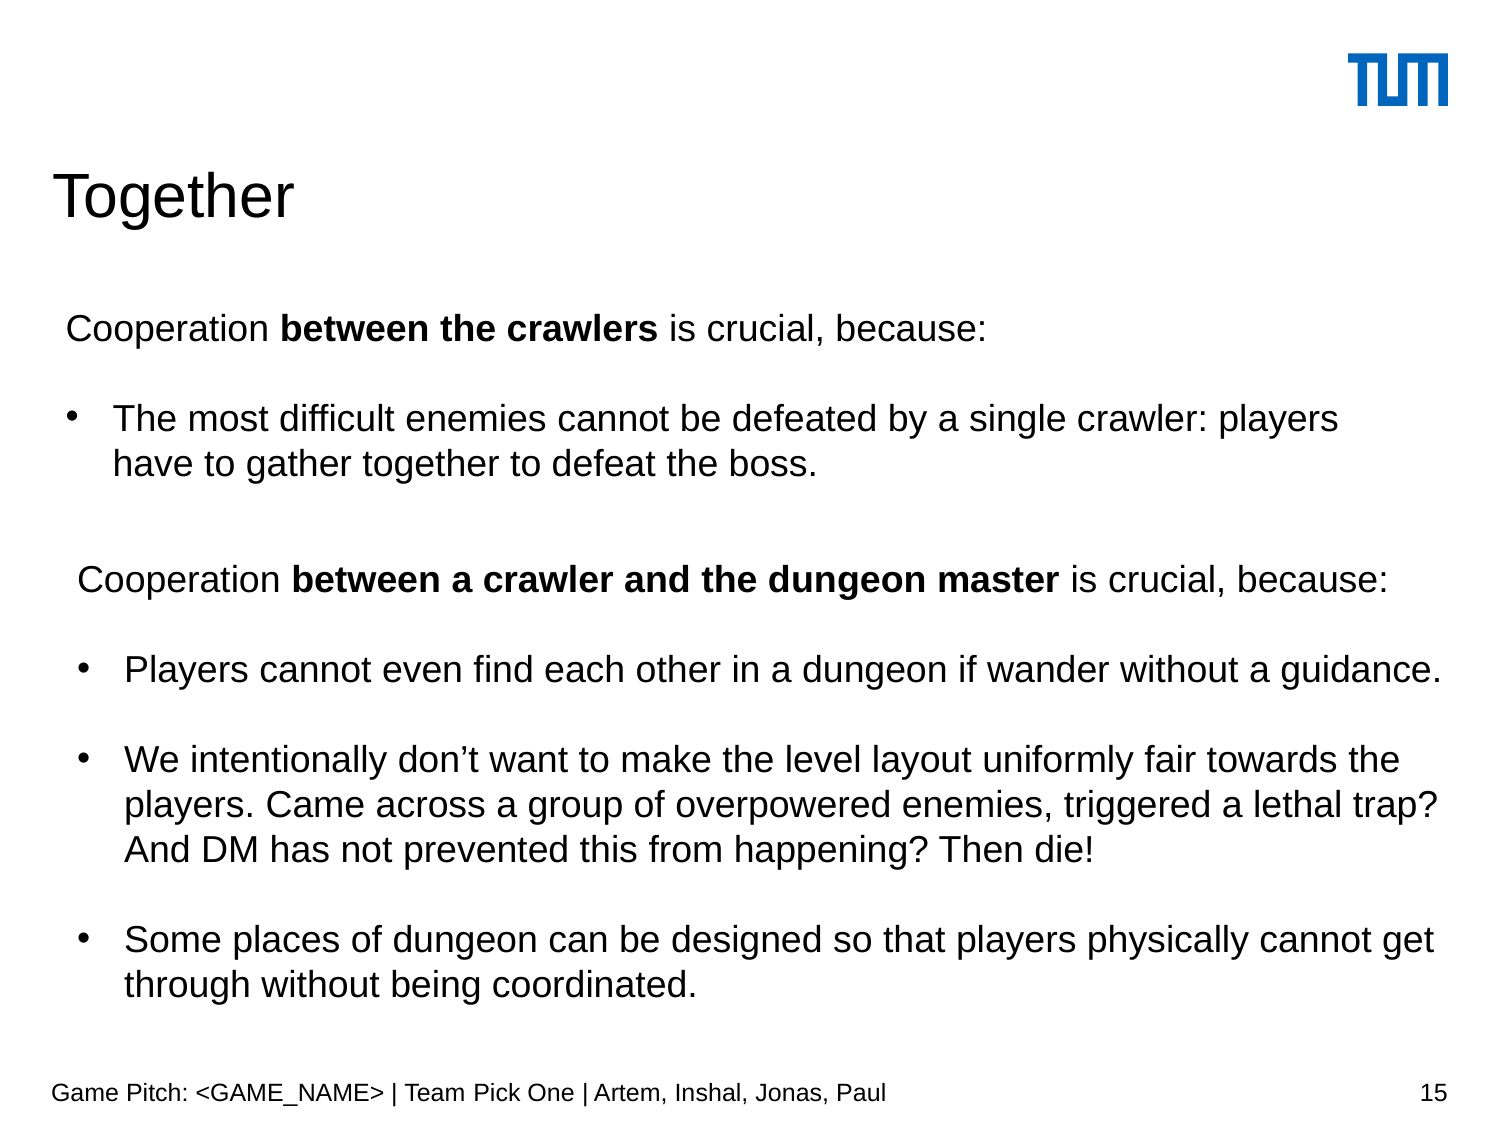

# Together
Cooperation between the crawlers is crucial, because:

The most difficult enemies cannot be defeated by a single crawler: players have to gather together to defeat the boss.
Cooperation between a crawler and the dungeon master is crucial, because:

Players cannot even find each other in a dungeon if wander without a guidance.

We intentionally don’t want to make the level layout uniformly fair towards the players. Came across a group of overpowered enemies, triggered a lethal trap? And DM has not prevented this from happening? Then die!

Some places of dungeon can be designed so that players physically cannot get through without being coordinated.
Game Pitch: <GAME_NAME> | Team Pick One | Artem, Inshal, Jonas, Paul
15